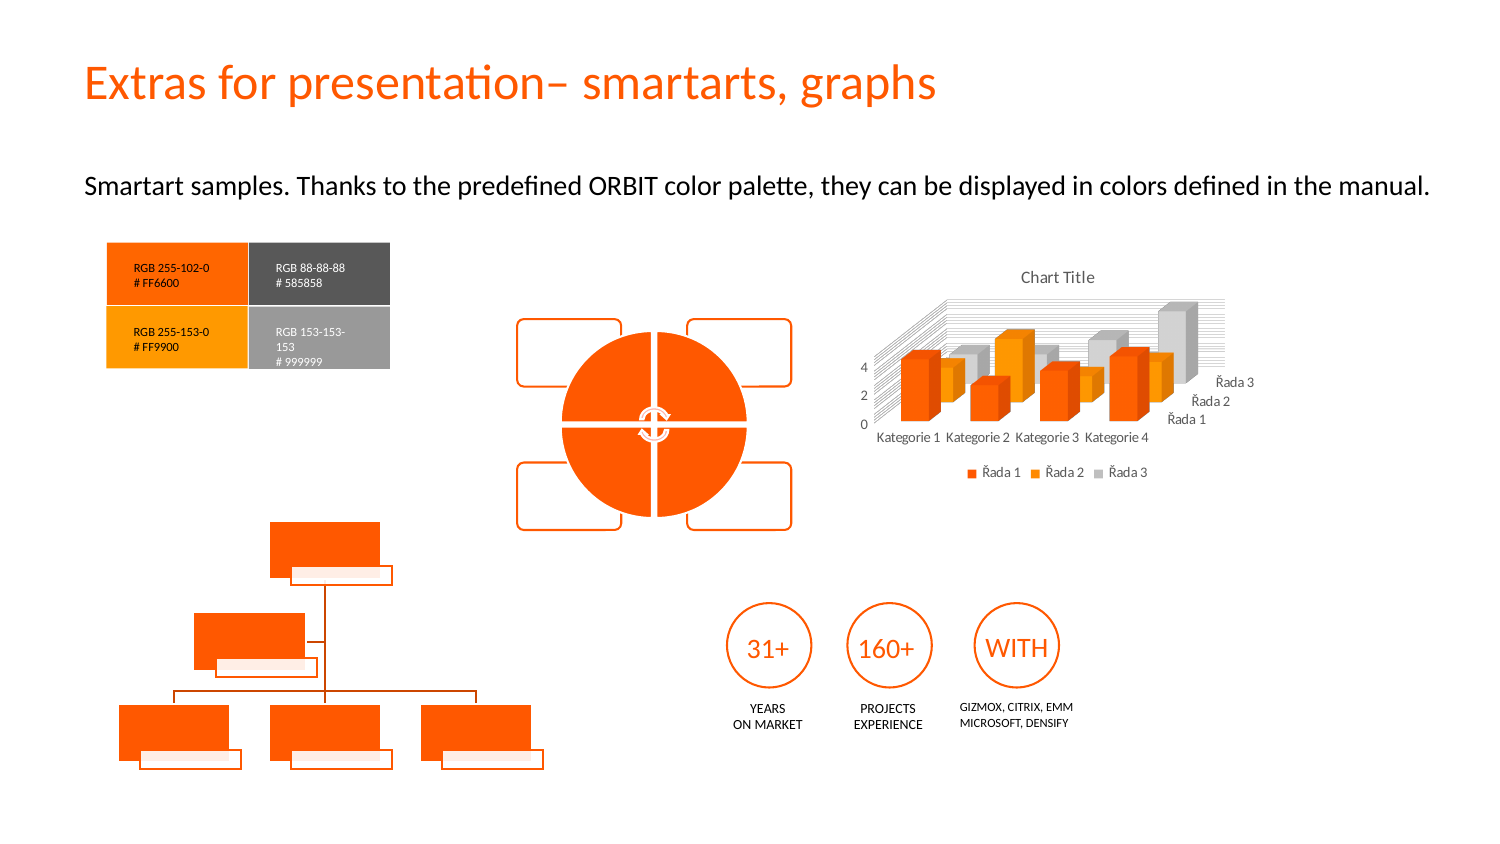

# Extras for presentation– smartarts, graphs
Smartart samples. Thanks to the predefined ORBIT color palette, they can be displayed in colors defined in the manual.

RGB 255-102-0
# FF6600
RGB 88-88-88
# 585858

RGB 255-153-0
# FF9900
RGB 153-153-153
# 999999

[unsupported chart]

WITH
31+
160+
YEARS
ON MARKET
PROJECTS
EXPERIENCE
GIZMOX, CITRIX, EMM
MICROSOFT, DENSIFY